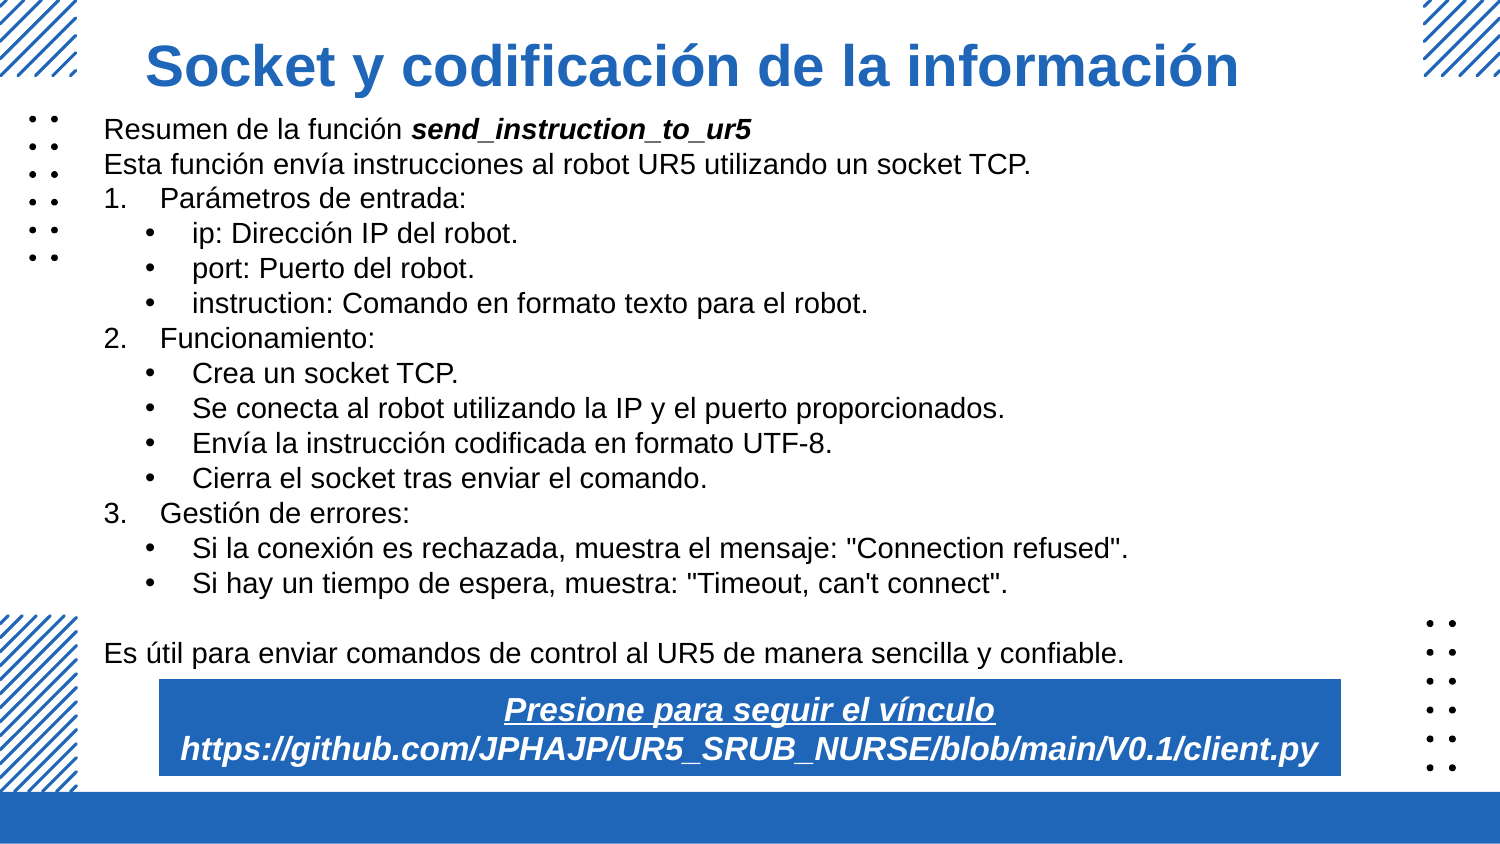

Socket y codificación de la información
Resumen de la función send_instruction_to_ur5
Esta función envía instrucciones al robot UR5 utilizando un socket TCP.
Parámetros de entrada:
ip: Dirección IP del robot.
port: Puerto del robot.
instruction: Comando en formato texto para el robot.
Funcionamiento:
Crea un socket TCP.
Se conecta al robot utilizando la IP y el puerto proporcionados.
Envía la instrucción codificada en formato UTF-8.
Cierra el socket tras enviar el comando.
Gestión de errores:
Si la conexión es rechazada, muestra el mensaje: "Connection refused".
Si hay un tiempo de espera, muestra: "Timeout, can't connect".

Es útil para enviar comandos de control al UR5 de manera sencilla y confiable.
Presione para seguir el vínculo
https://github.com/JPHAJP/UR5_SRUB_NURSE/blob/main/V0.1/client.py